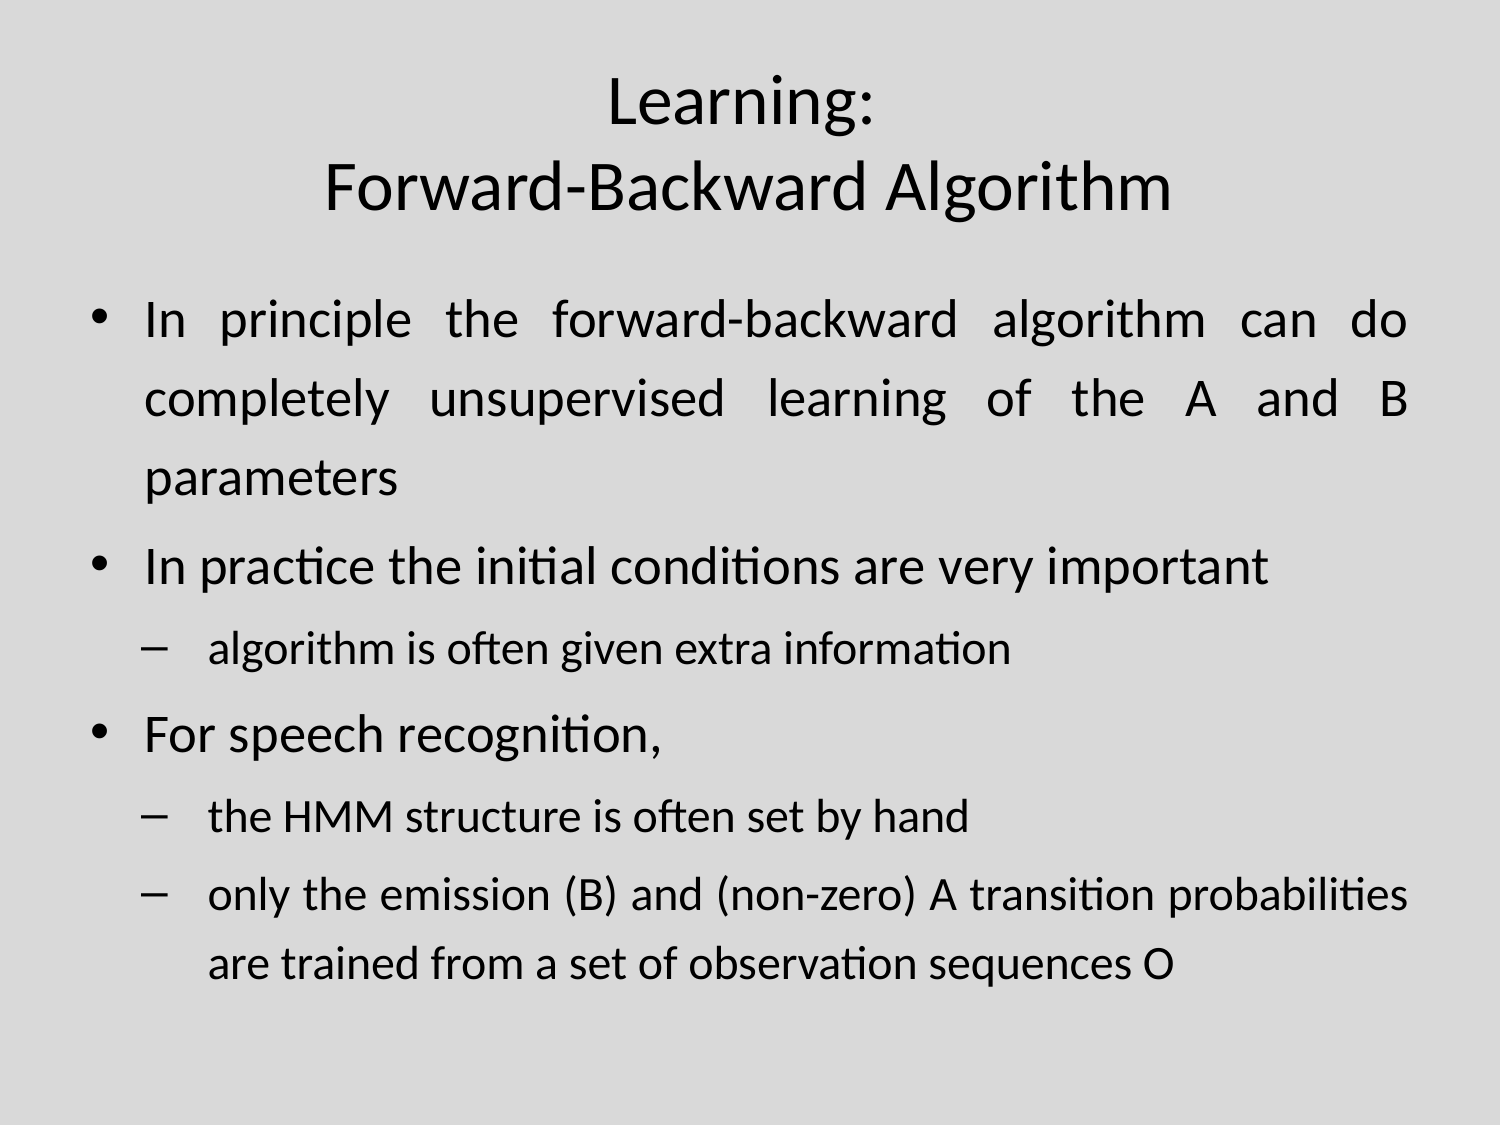

# Learning: Forward-Backward Algorithm
In principle the forward-backward algorithm can do completely unsupervised learning of the A and B parameters
In practice the initial conditions are very important
algorithm is often given extra information
For speech recognition,
the HMM structure is often set by hand
only the emission (B) and (non-zero) A transition probabilities are trained from a set of observation sequences O